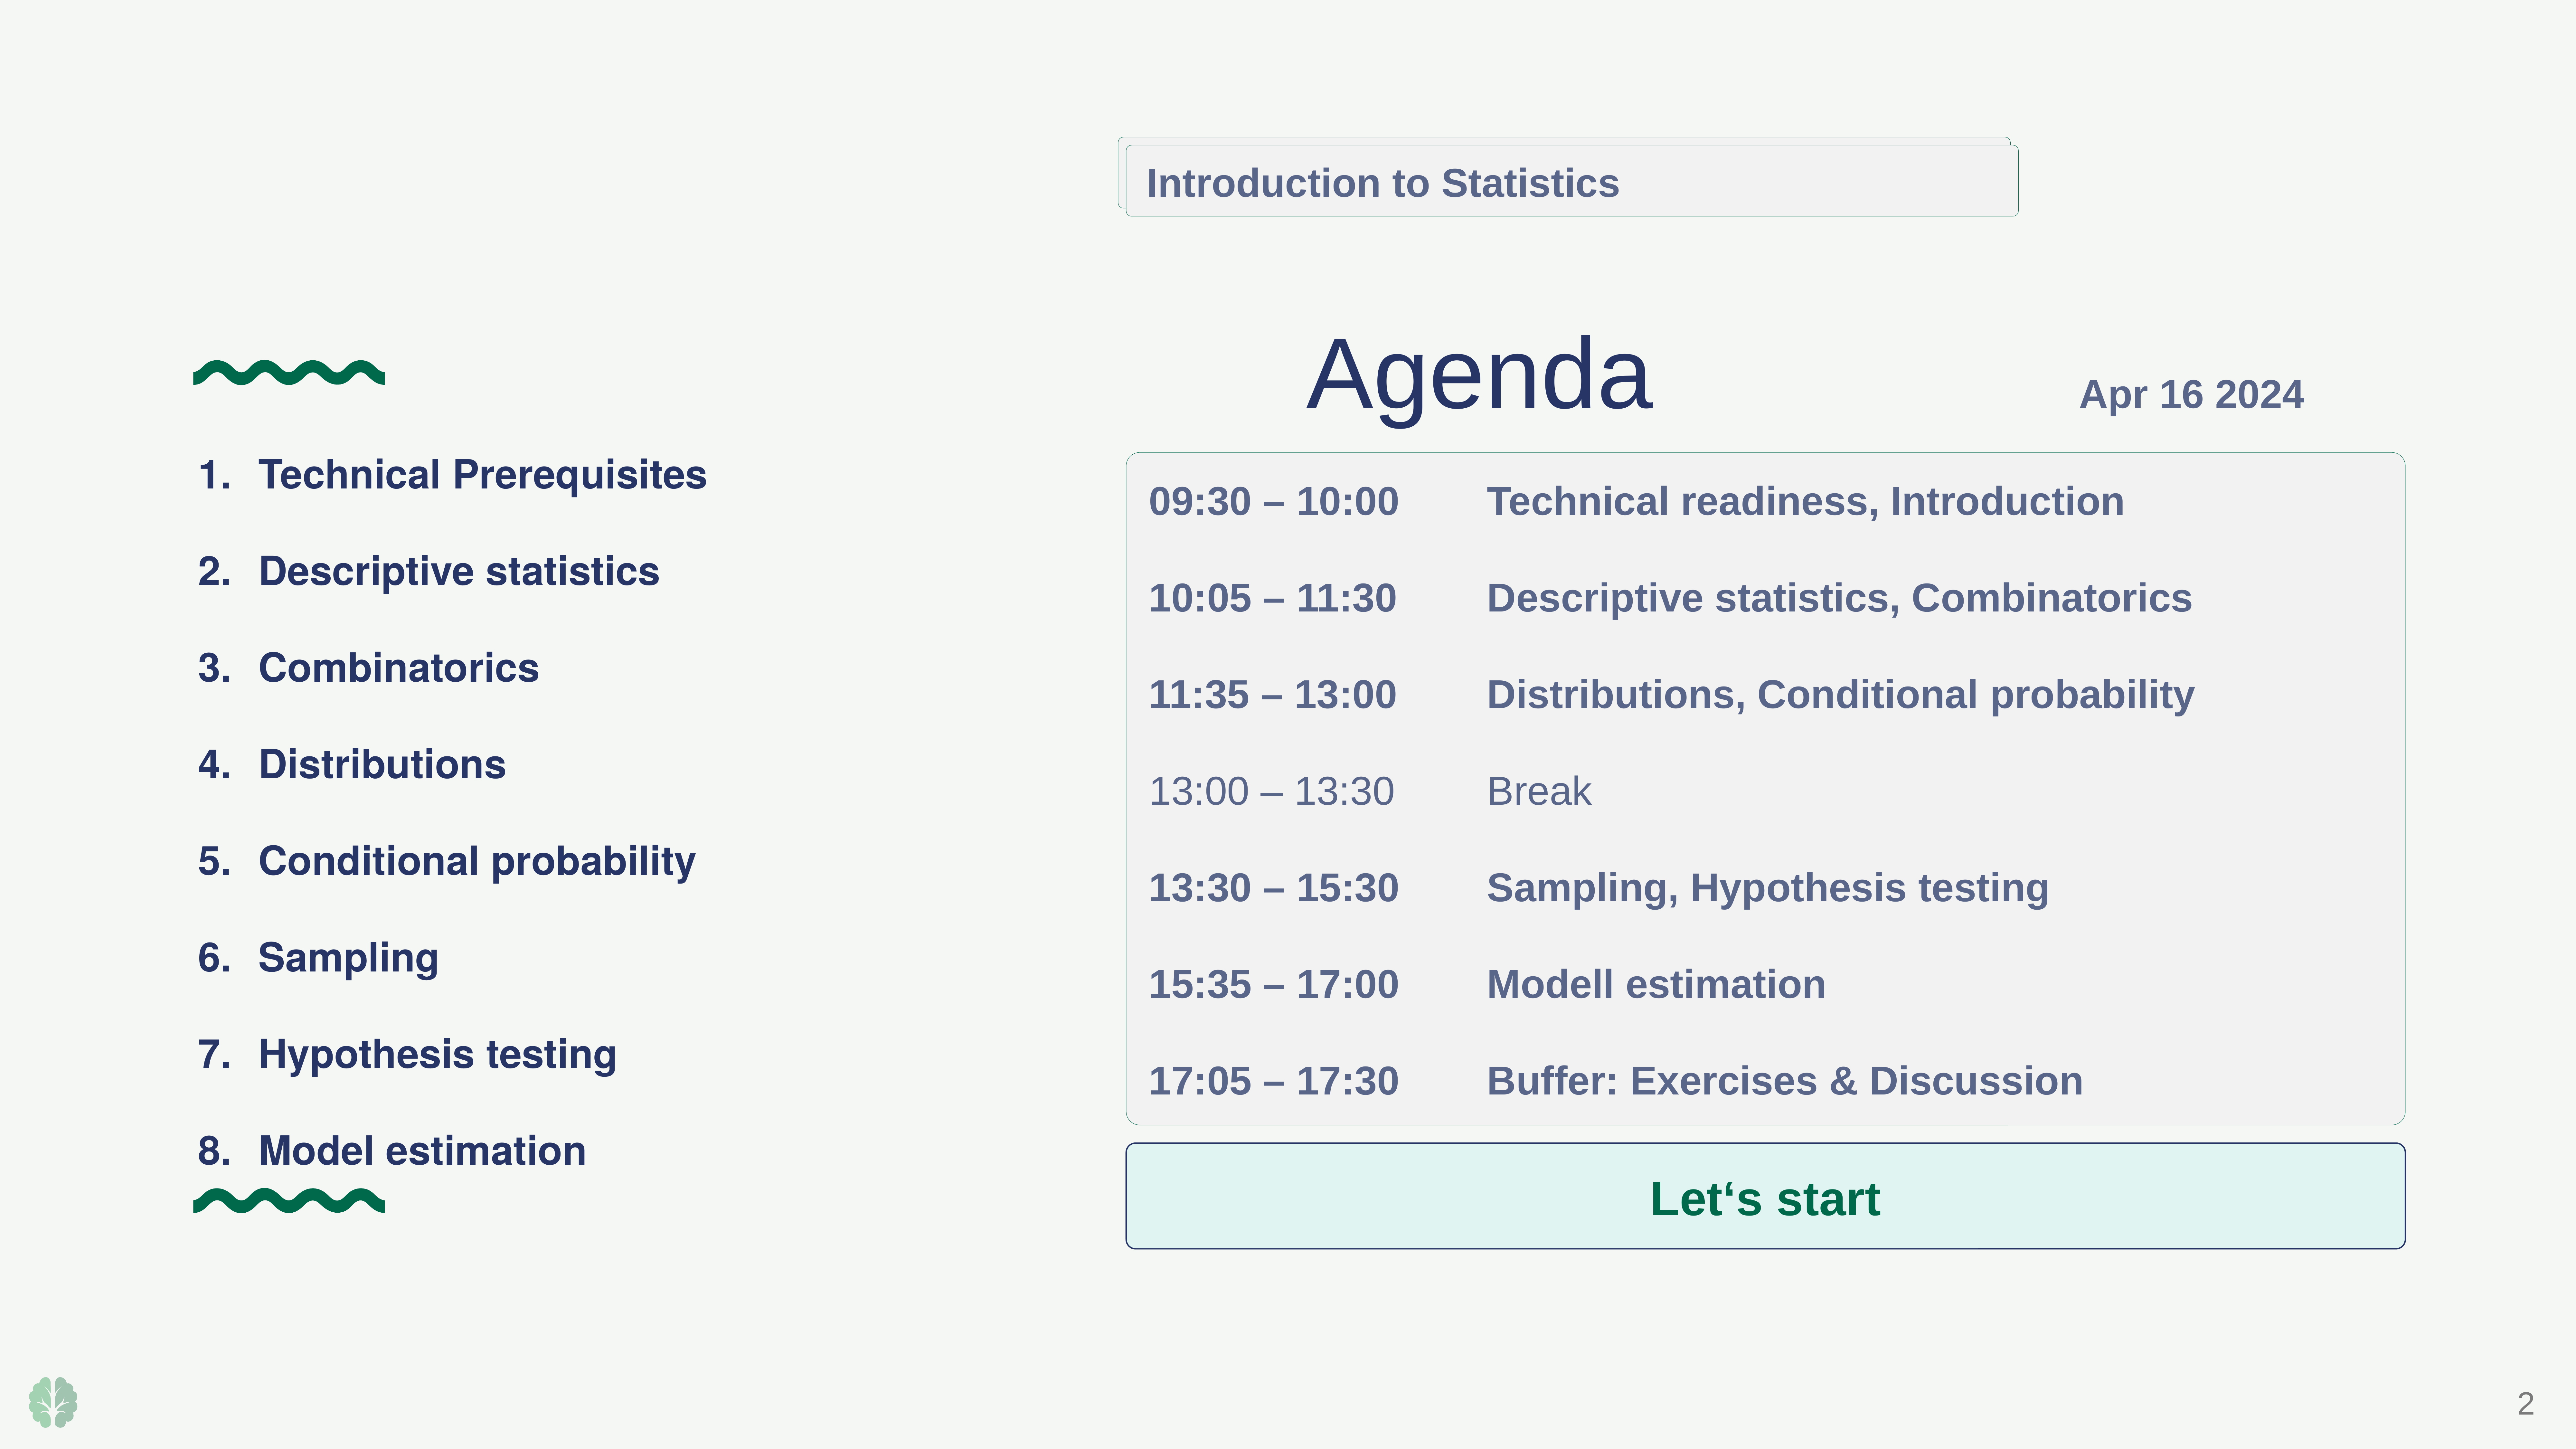

Introduction to Statistics
Introduction to Statistics
Agenda 									Apr 16 2024

Technical Prerequisites
Descriptive statistics
Combinatorics
Distributions
Conditional probability
Sampling
Hypothesis testing
Model estimation
09:30 – 10:00		Technical readiness, Introduction

10:05 – 11:30		Descriptive statistics, Combinatorics

11:35 – 13:00 		Distributions, Conditional probability

13:00 – 13:30		Break

13:30 – 15:30 		Sampling, Hypothesis testing

15:35 – 17:00 		Modell estimation

17:05 – 17:30 		Buffer: Exercises & Discussion
Let‘s start

2